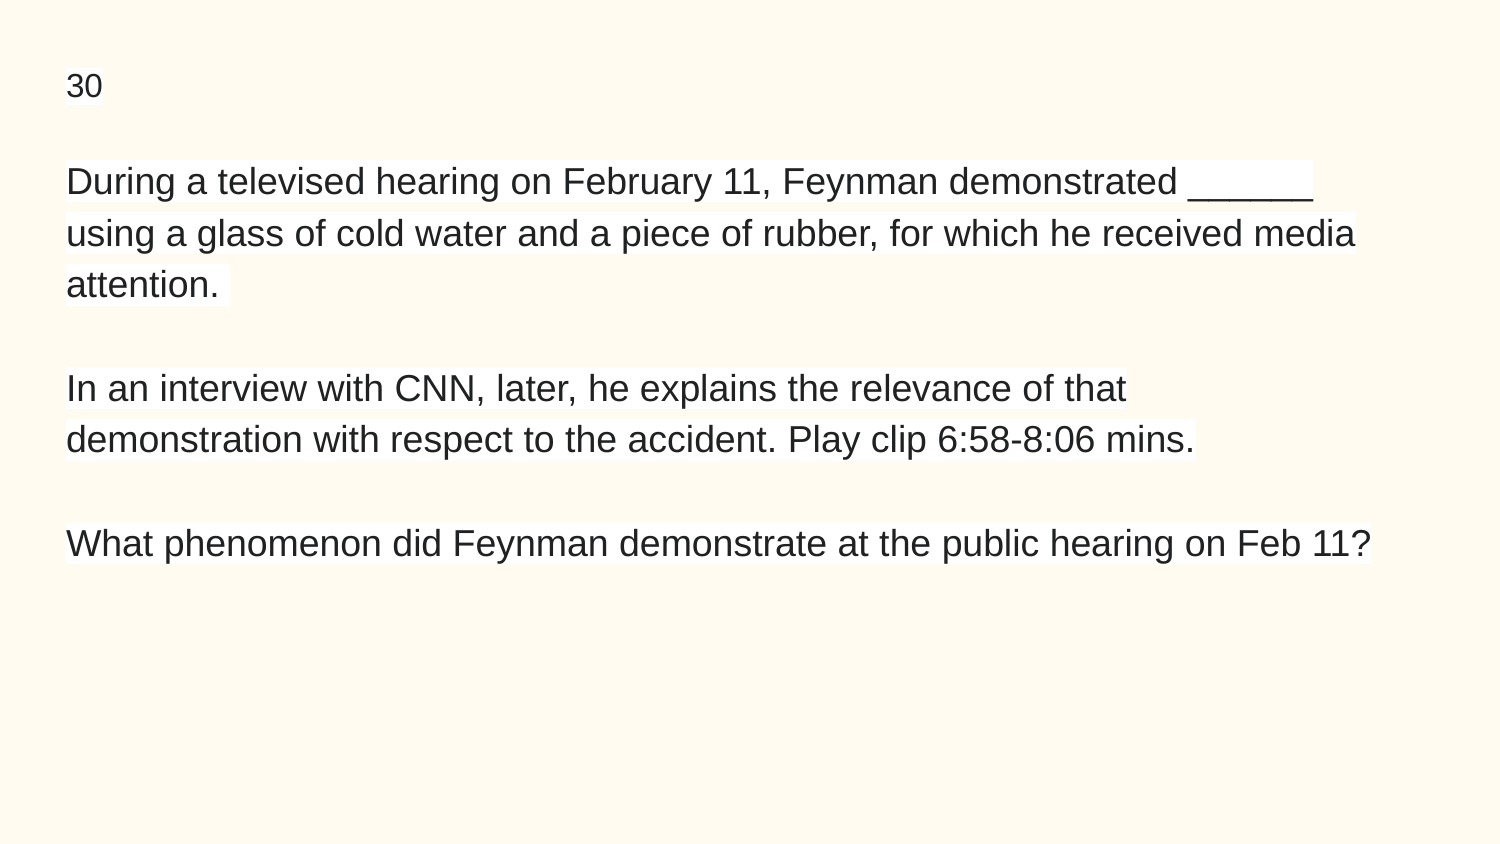

30

During a televised hearing on February 11, Feynman demonstrated ______ using a glass of cold water and a piece of rubber, for which he received media attention.

In an interview with CNN, later, he explains the relevance of that demonstration with respect to the accident. Play clip 6:58-8:06 mins.

What phenomenon did Feynman demonstrate at the public hearing on Feb 11?